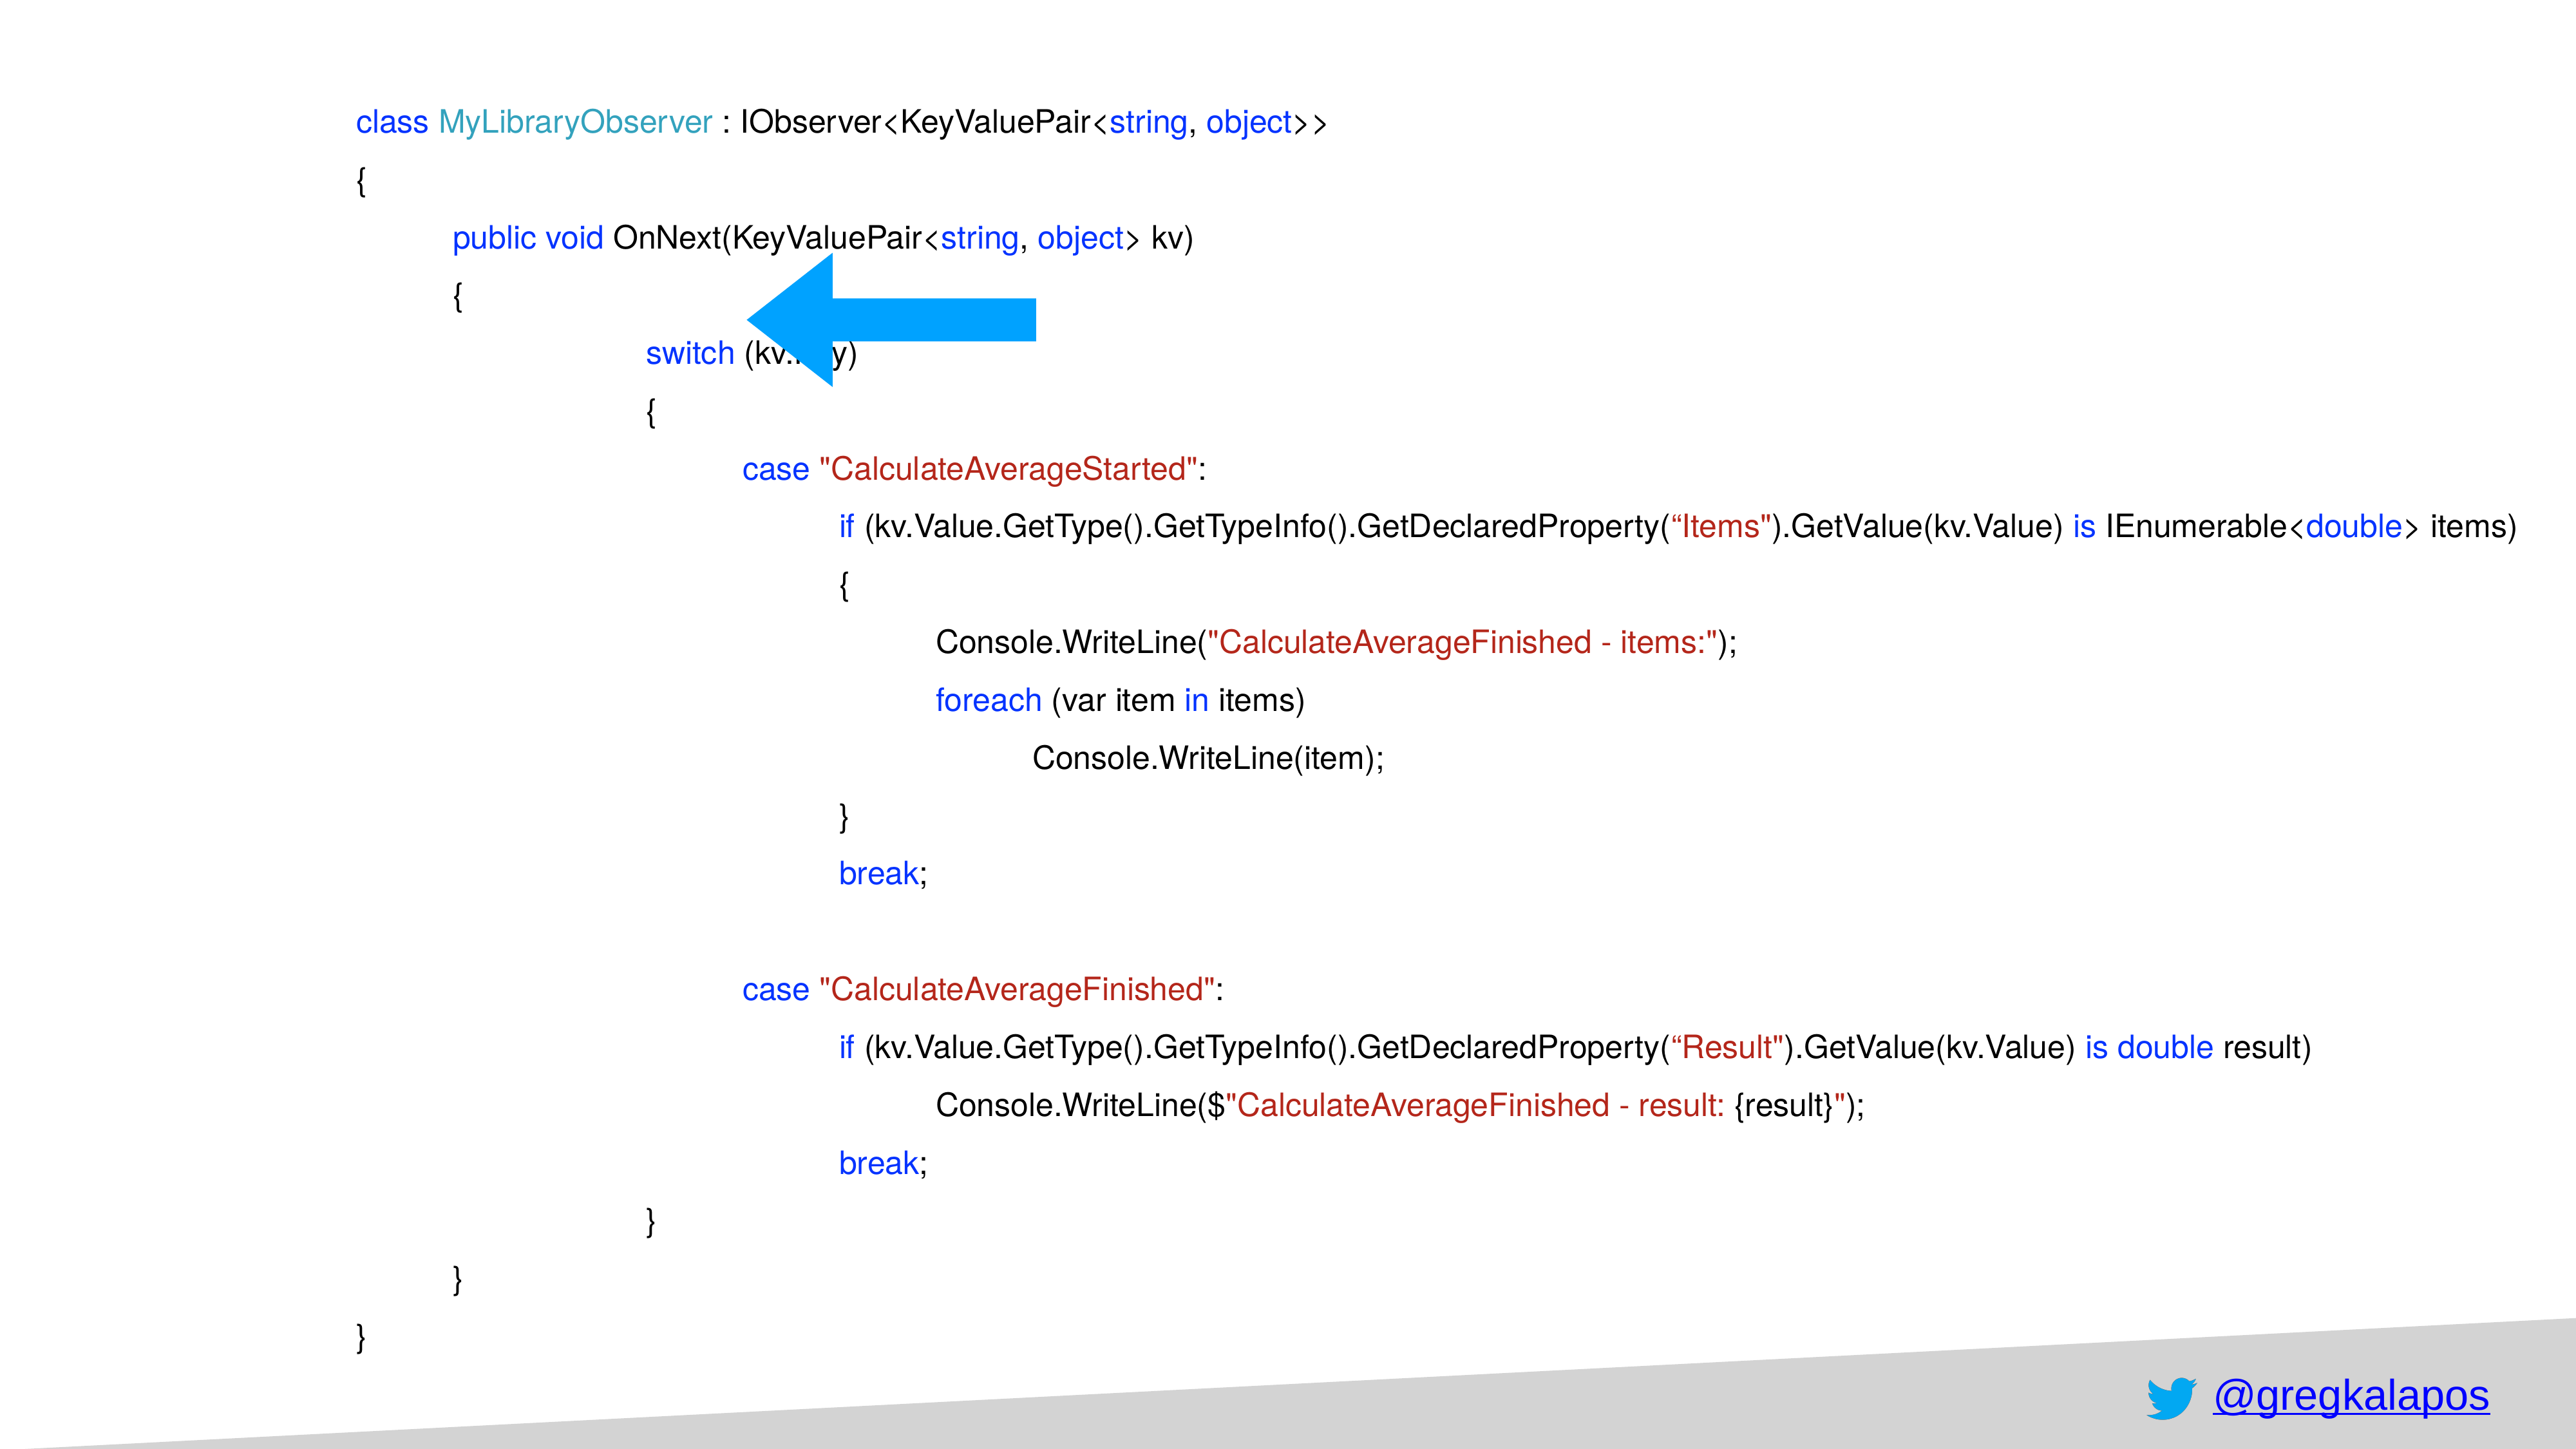

class MyLibraryObserver : IObserver<KeyValuePair<string, object>>
{
	public void OnNext(KeyValuePair<string, object> kv)
	{
			switch (kv.Key)
			{
				case "CalculateAverageStarted":
					if (kv.Value.GetType().GetTypeInfo().GetDeclaredProperty(“Items").GetValue(kv.Value) is IEnumerable<double> items)
					{
						Console.WriteLine("CalculateAverageFinished - items:");
						foreach (var item in items)
							Console.WriteLine(item);
					}
					break;

				case "CalculateAverageFinished":
					if (kv.Value.GetType().GetTypeInfo().GetDeclaredProperty(“Result").GetValue(kv.Value) is double result)
						Console.WriteLine($"CalculateAverageFinished - result: {result}");
					break;
			}
	}
}